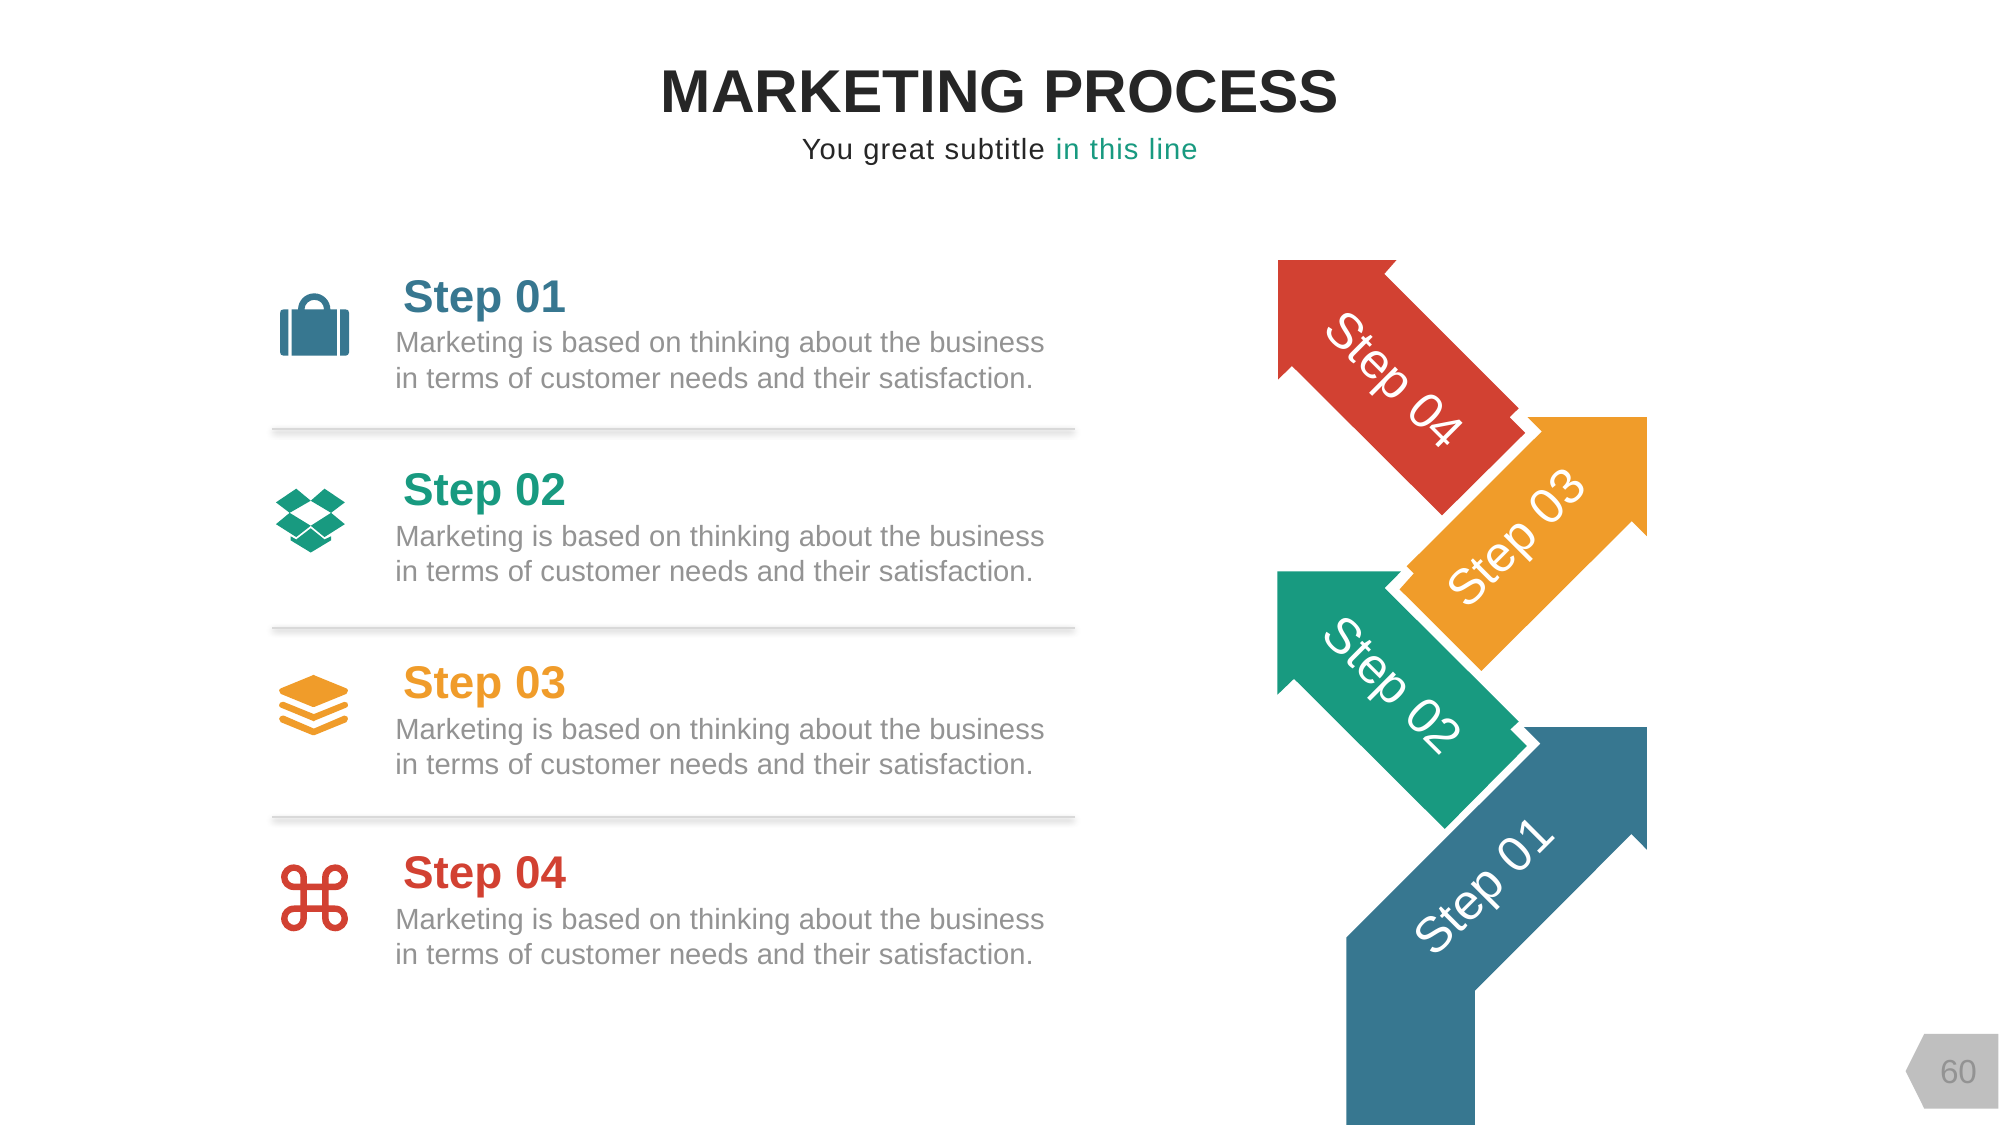

MARKETING PROCESS
You great subtitle in this line

Step 01

Marketing is based on thinking about the business in terms of customer needs and their satisfaction.
Step 04

Step 02
Step 03

Marketing is based on thinking about the business in terms of customer needs and their satisfaction.

Step 03

Step 02
Marketing is based on thinking about the business in terms of customer needs and their satisfaction.

Step 01
Step 04

Marketing is based on thinking about the business in terms of customer needs and their satisfaction.